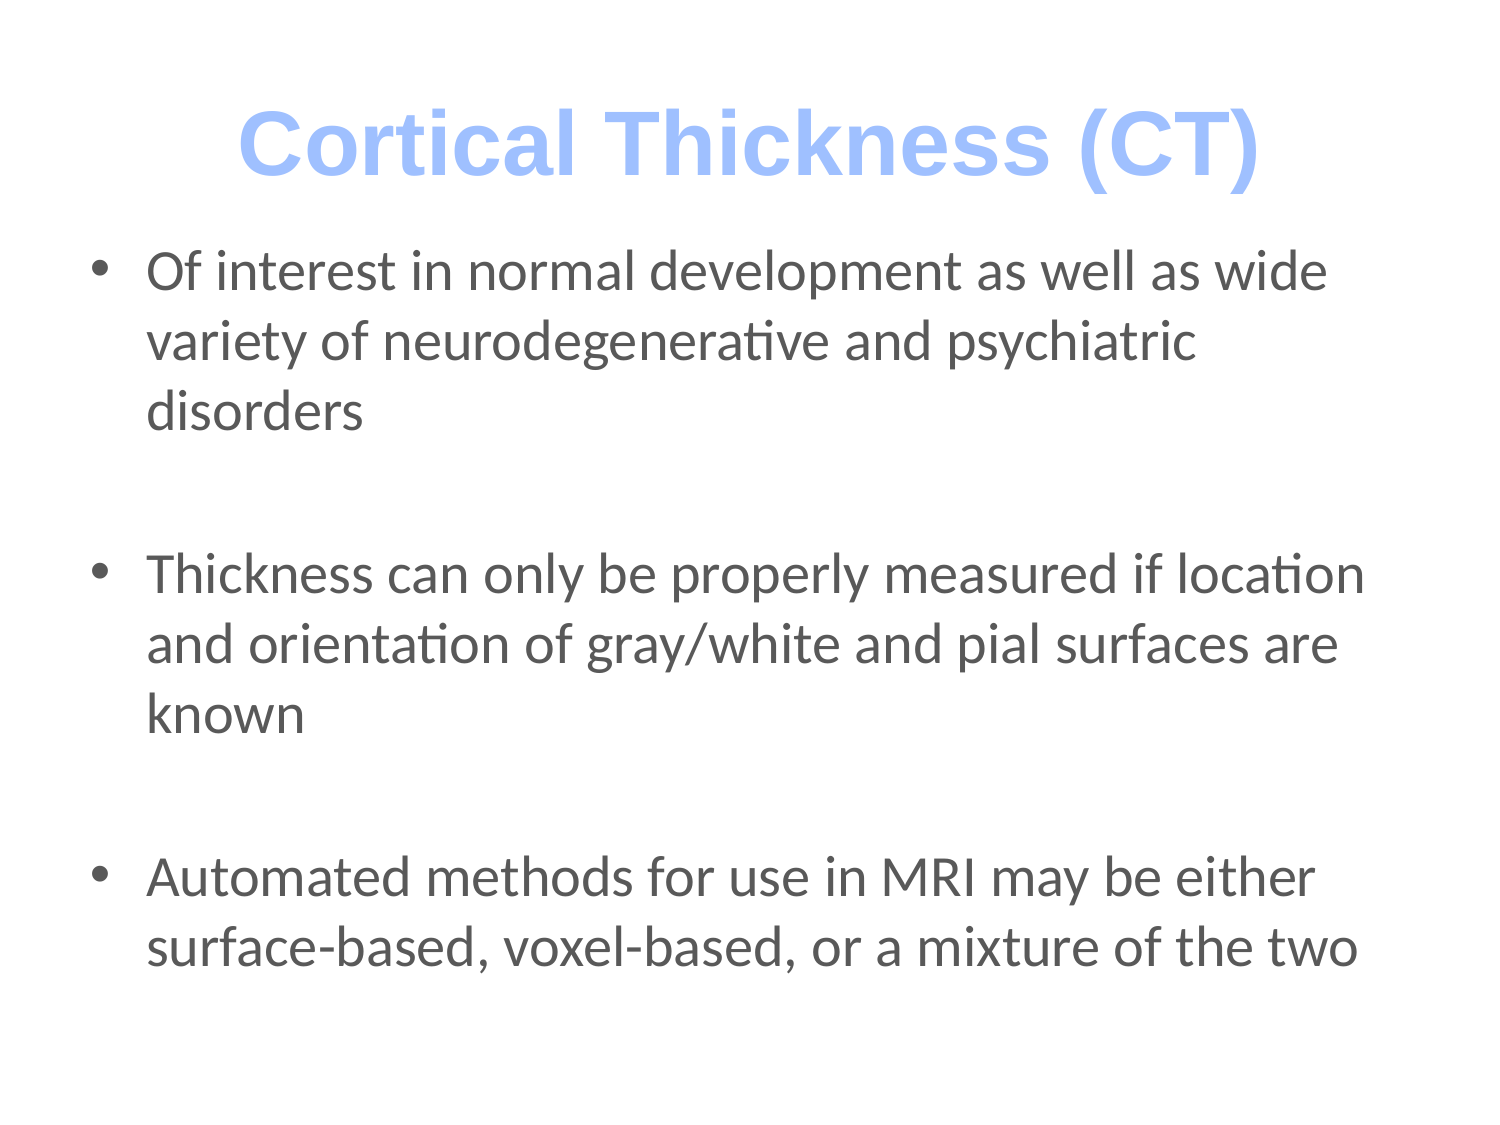

# Cortical Thickness (CT)
Of interest in normal development as well as wide variety of neurodegenerative and psychiatric disorders

Thickness can only be properly measured if location and orientation of gray/white and pial surfaces are known

Automated methods for use in MRI may be either surface-based, voxel-based, or a mixture of the two